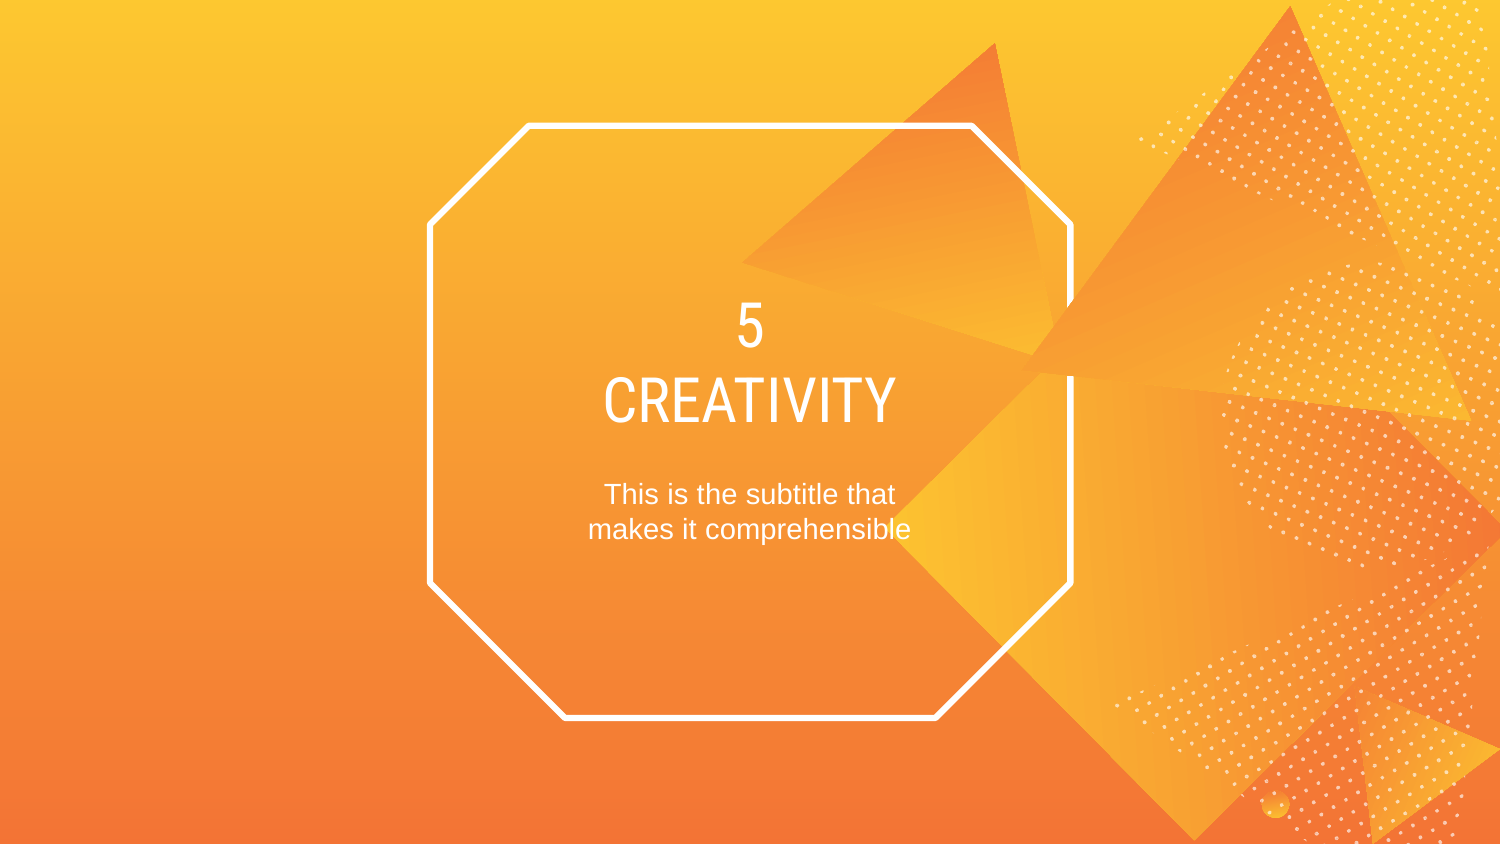

# 5
CREATIVITY
This is the subtitle that makes it comprehensible